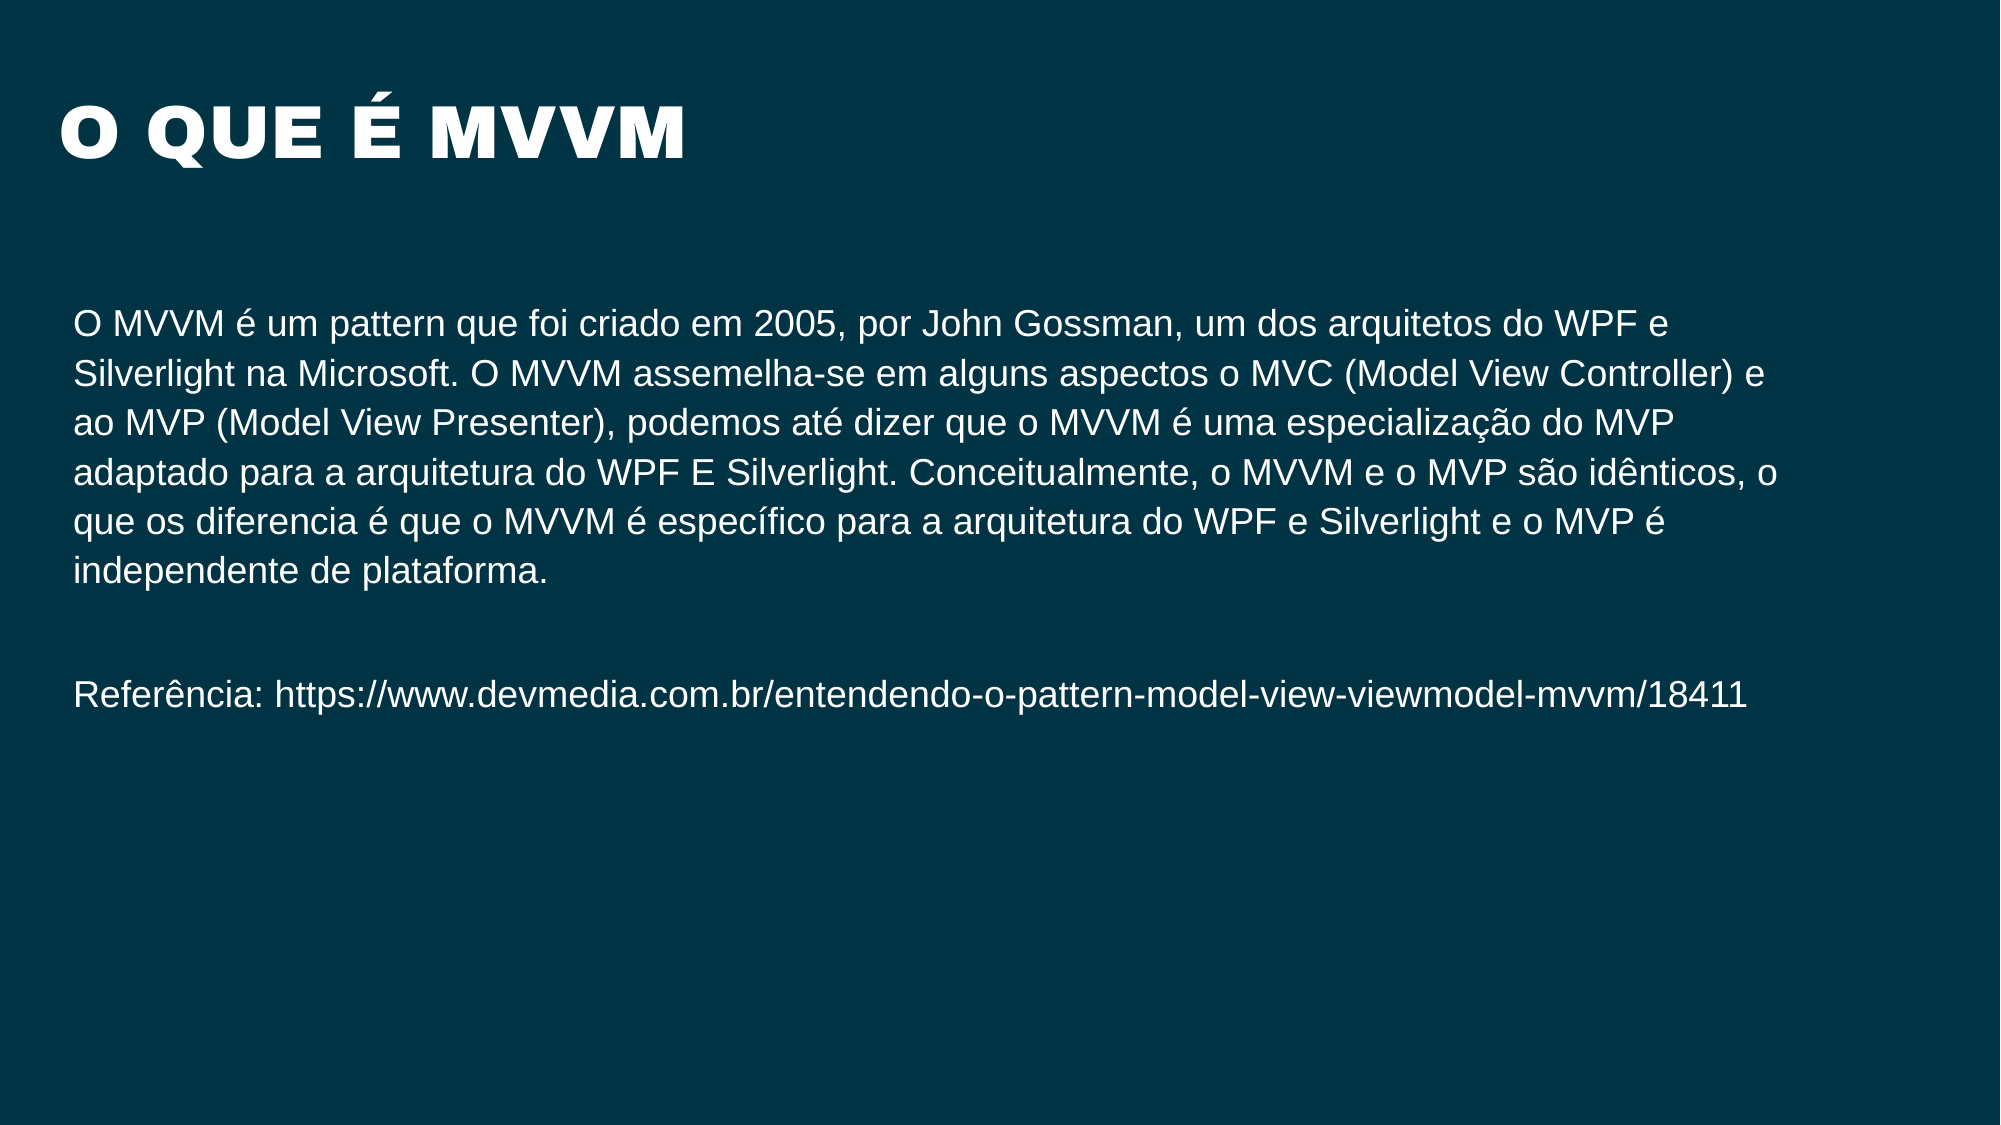

O que é MVVM

O MVVM é um pattern que foi criado em 2005, por John Gossman, um dos arquitetos do WPF e Silverlight na Microsoft. O MVVM assemelha-se em alguns aspectos o MVC (Model View Controller) e ao MVP (Model View Presenter), podemos até dizer que o MVVM é uma especialização do MVP adaptado para a arquitetura do WPF E Silverlight. Conceitualmente, o MVVM e o MVP são idênticos, o que os diferencia é que o MVVM é específico para a arquitetura do WPF e Silverlight e o MVP é independente de plataforma.
Referência: https://www.devmedia.com.br/entendendo-o-pattern-model-view-viewmodel-mvvm/18411